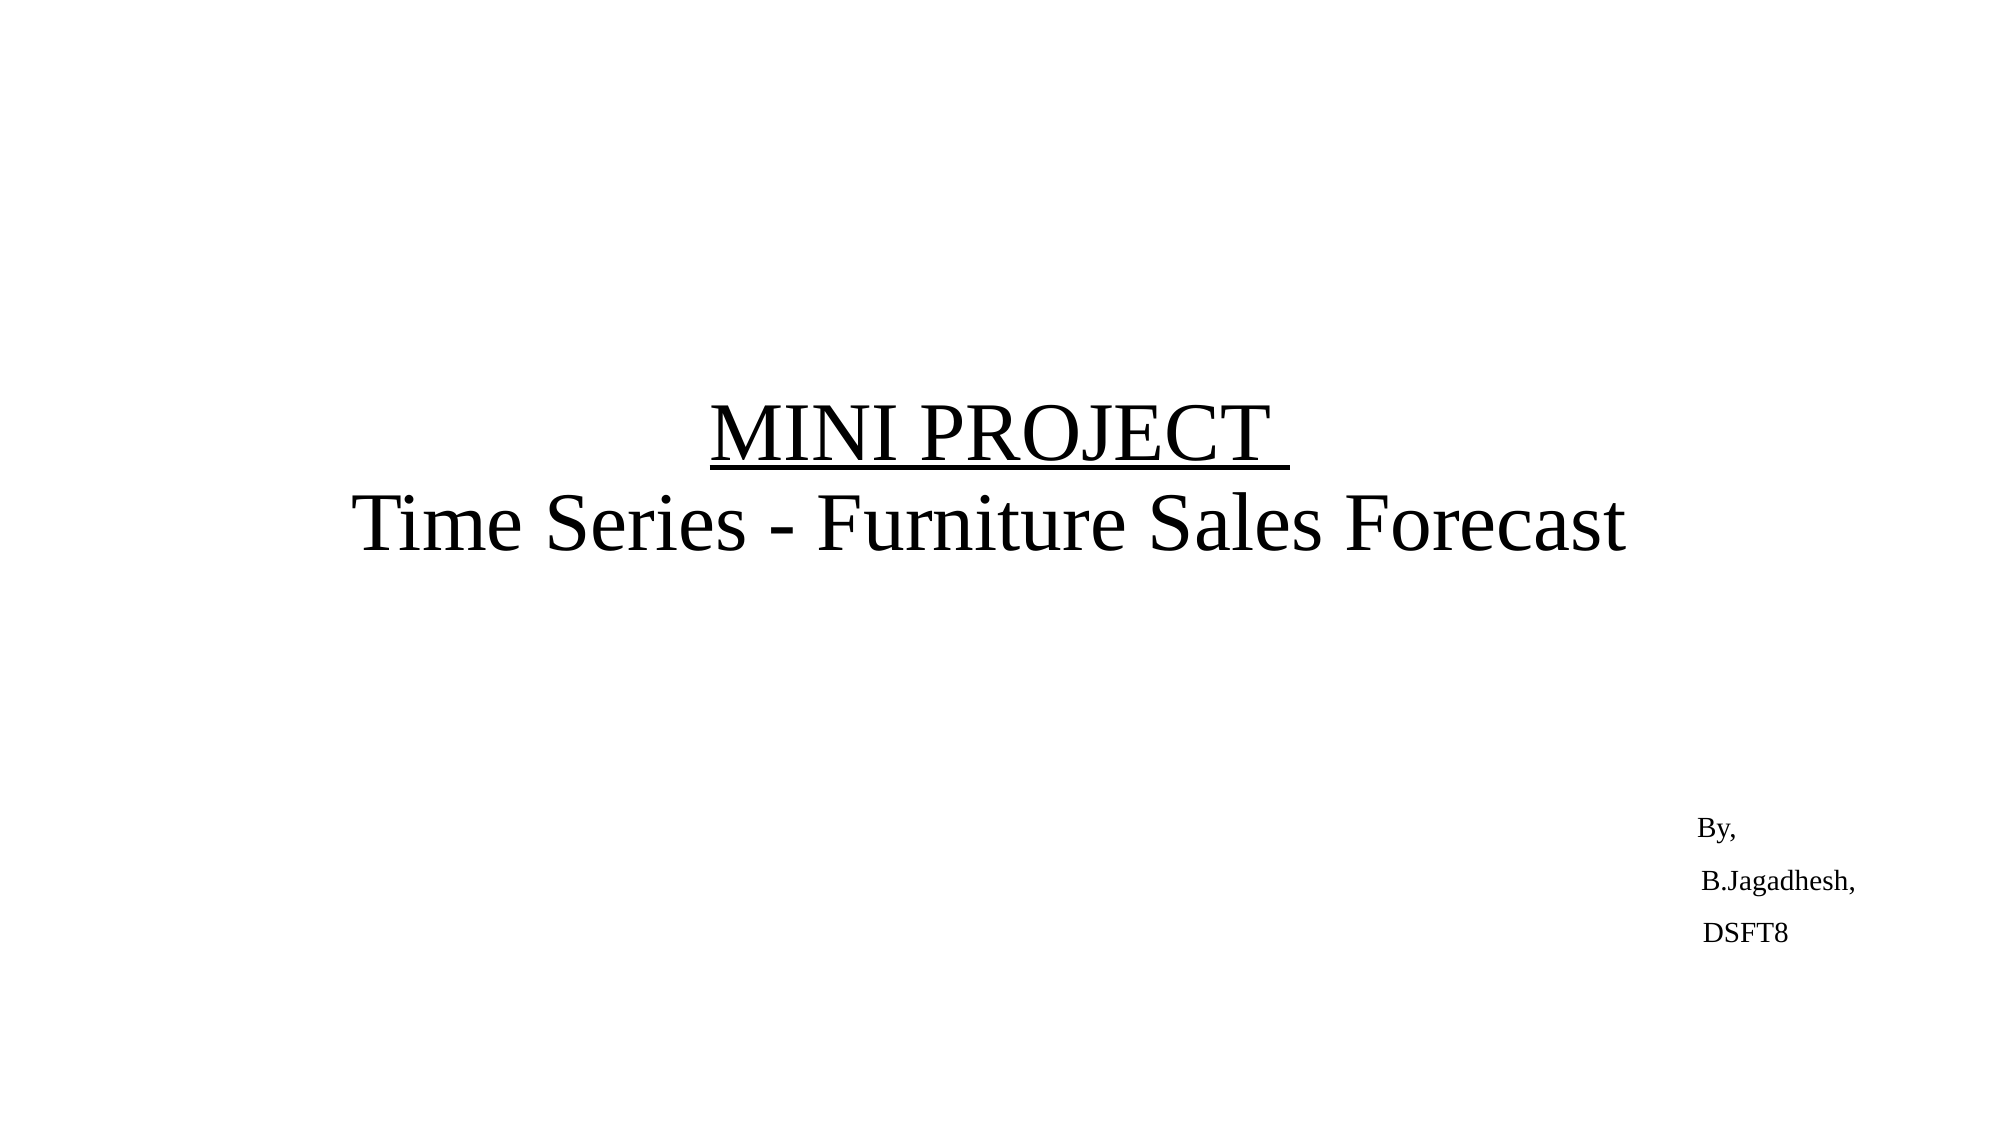

# MINI PROJECT Time Series - Furniture Sales Forecast
By,
                 B.Jagadhesh,
        DSFT8